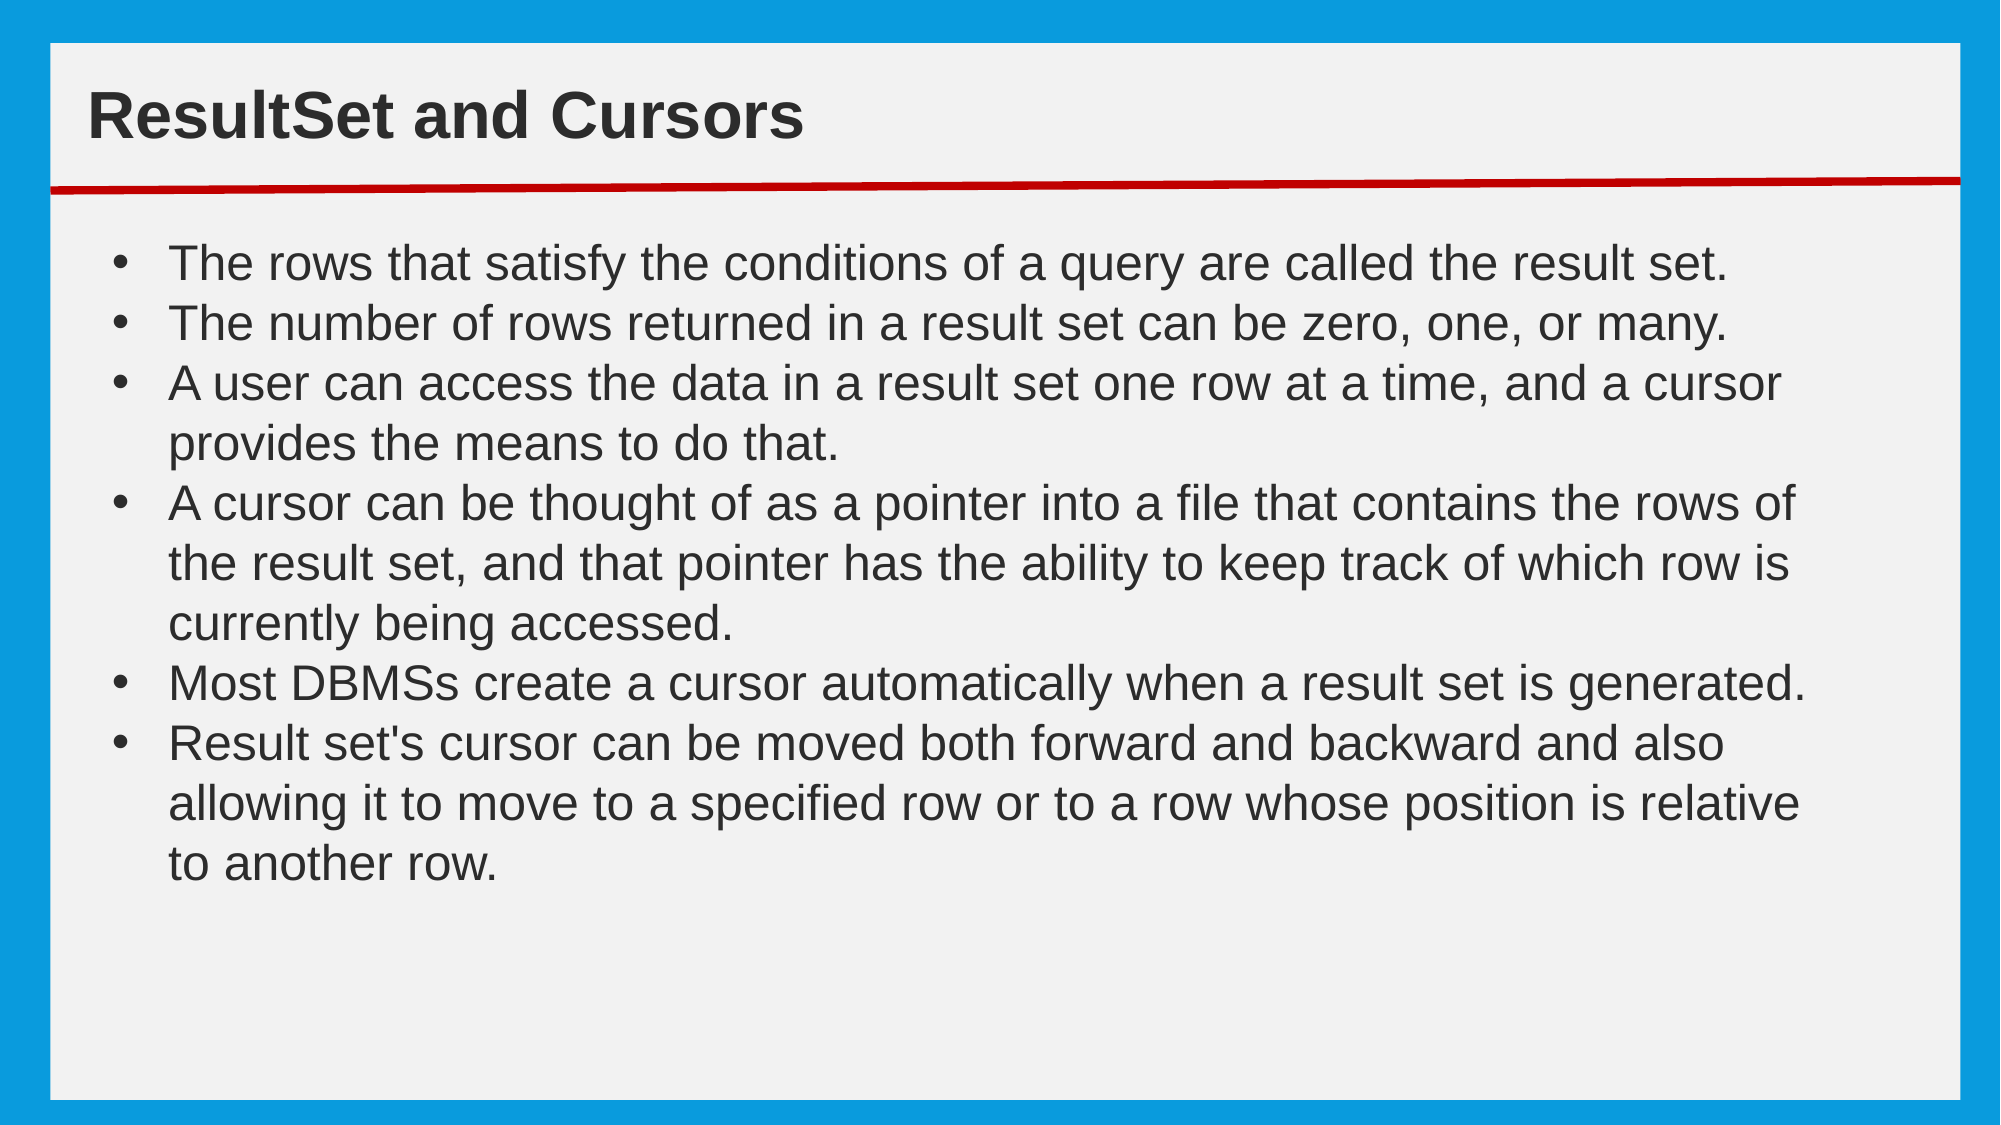

# exceptions
ResultSet and Cursors

The rows that satisfy the conditions of a query are called the result set.
The number of rows returned in a result set can be zero, one, or many.
A user can access the data in a result set one row at a time, and a cursor provides the means to do that.
A cursor can be thought of as a pointer into a file that contains the rows of the result set, and that pointer has the ability to keep track of which row is currently being accessed.
Most DBMSs create a cursor automatically when a result set is generated.
Result set's cursor can be moved both forward and backward and also allowing it to move to a specified row or to a row whose position is relative to another row.